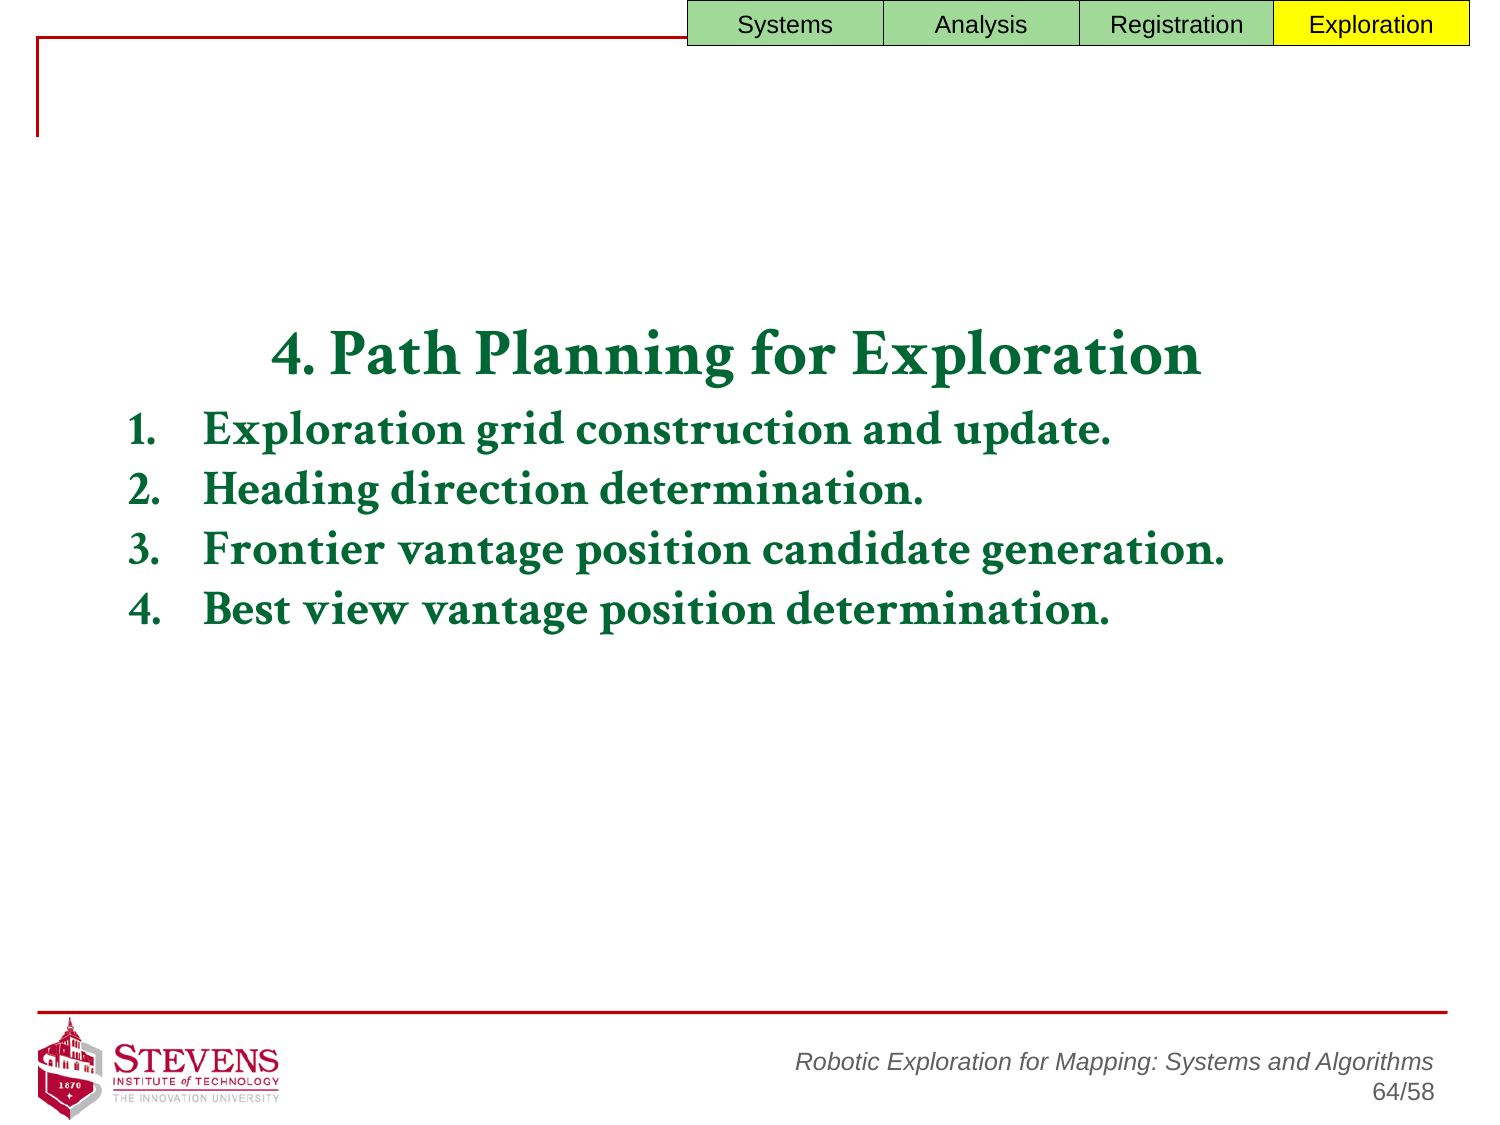

Registration
Analysis
Systems
Exploration
# 4. Path Planning for Exploration
Exploration grid construction and update.
Heading direction determination.
Frontier vantage position candidate generation.
Best view vantage position determination.